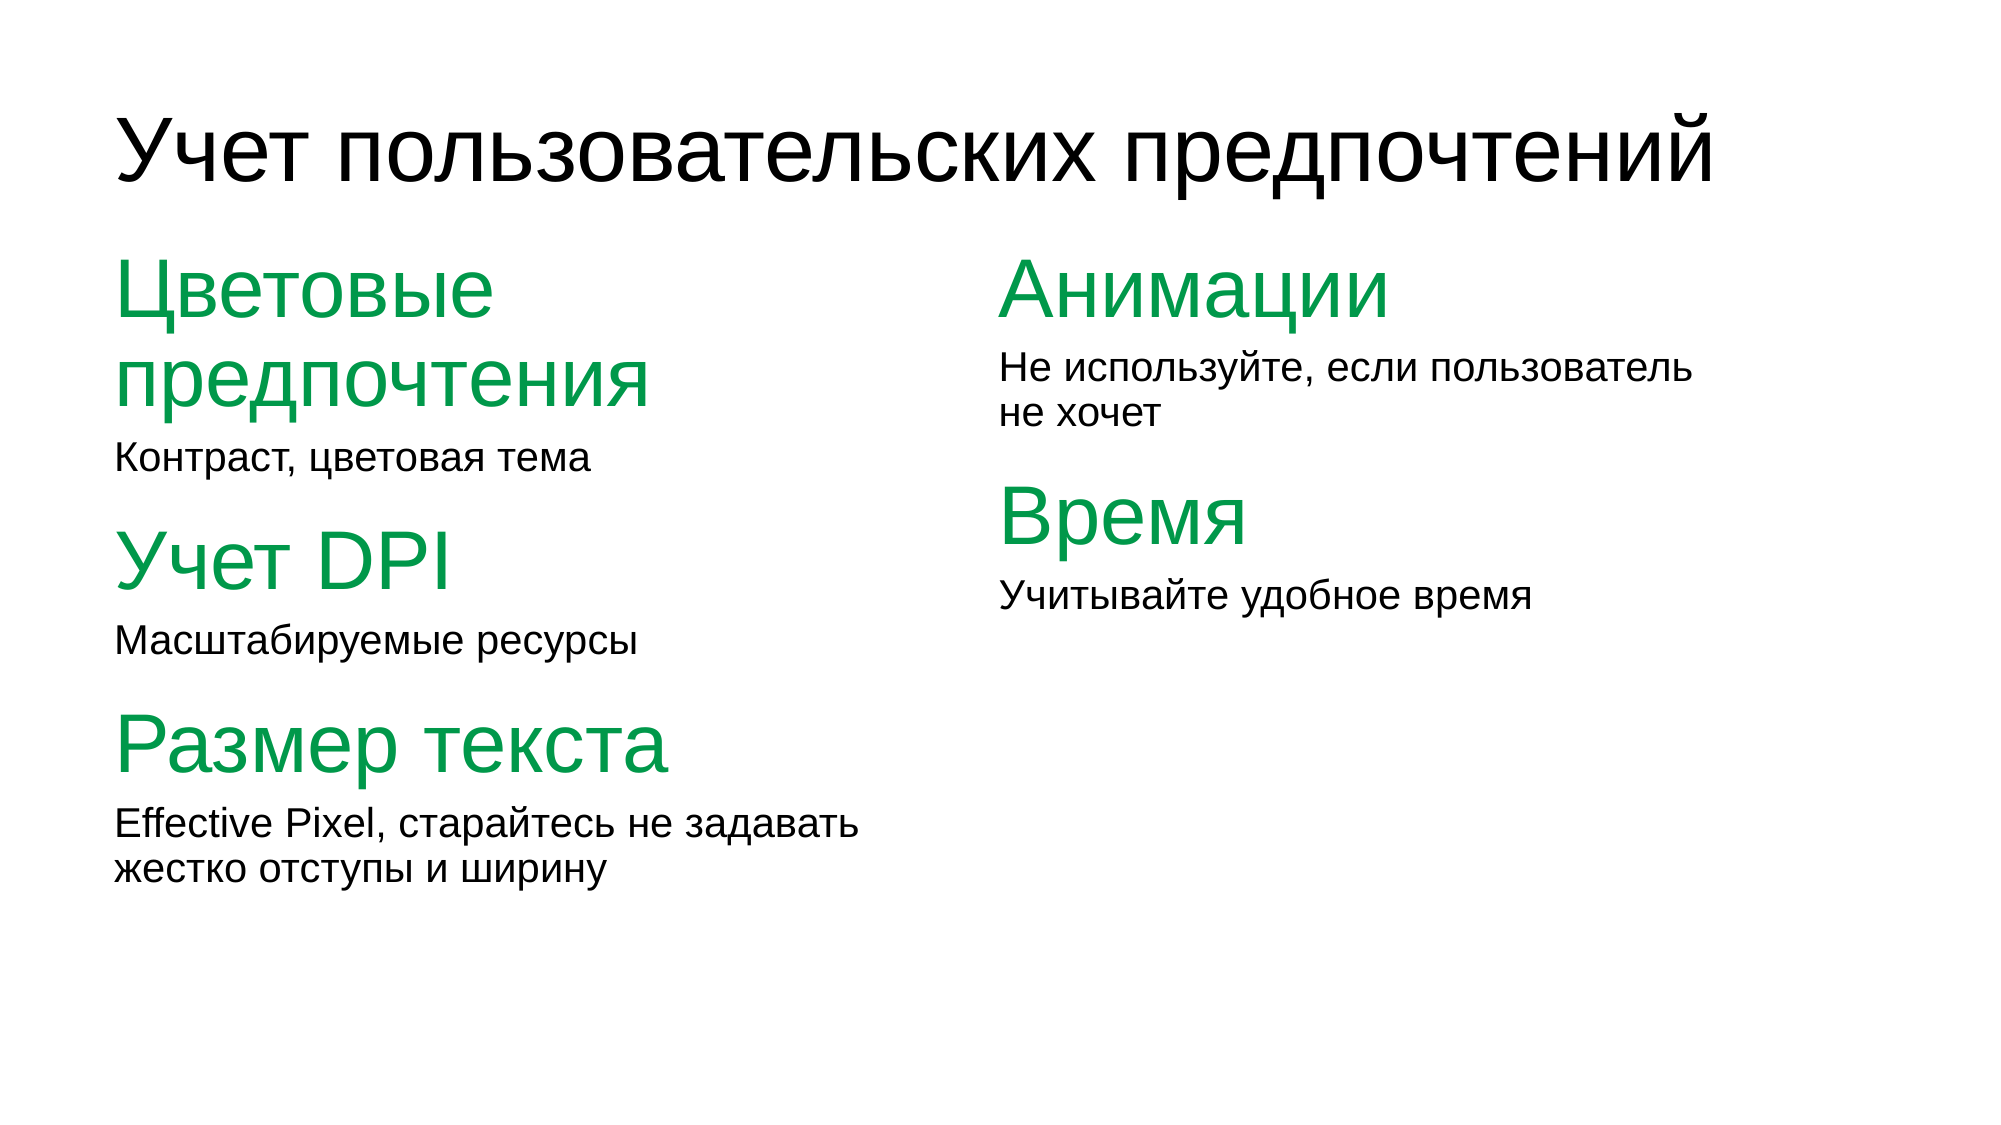

# Учет пользовательских предпочтений
Цветовые предпочтения
Контраст, цветовая тема
Учет DPI
Масштабируемые ресурсы
Размер текста
Effective Pixel, старайтесь не задавать жестко отступы и ширину
Анимации
Не используйте, если пользователь
не хочет
Время
Учитывайте удобное время